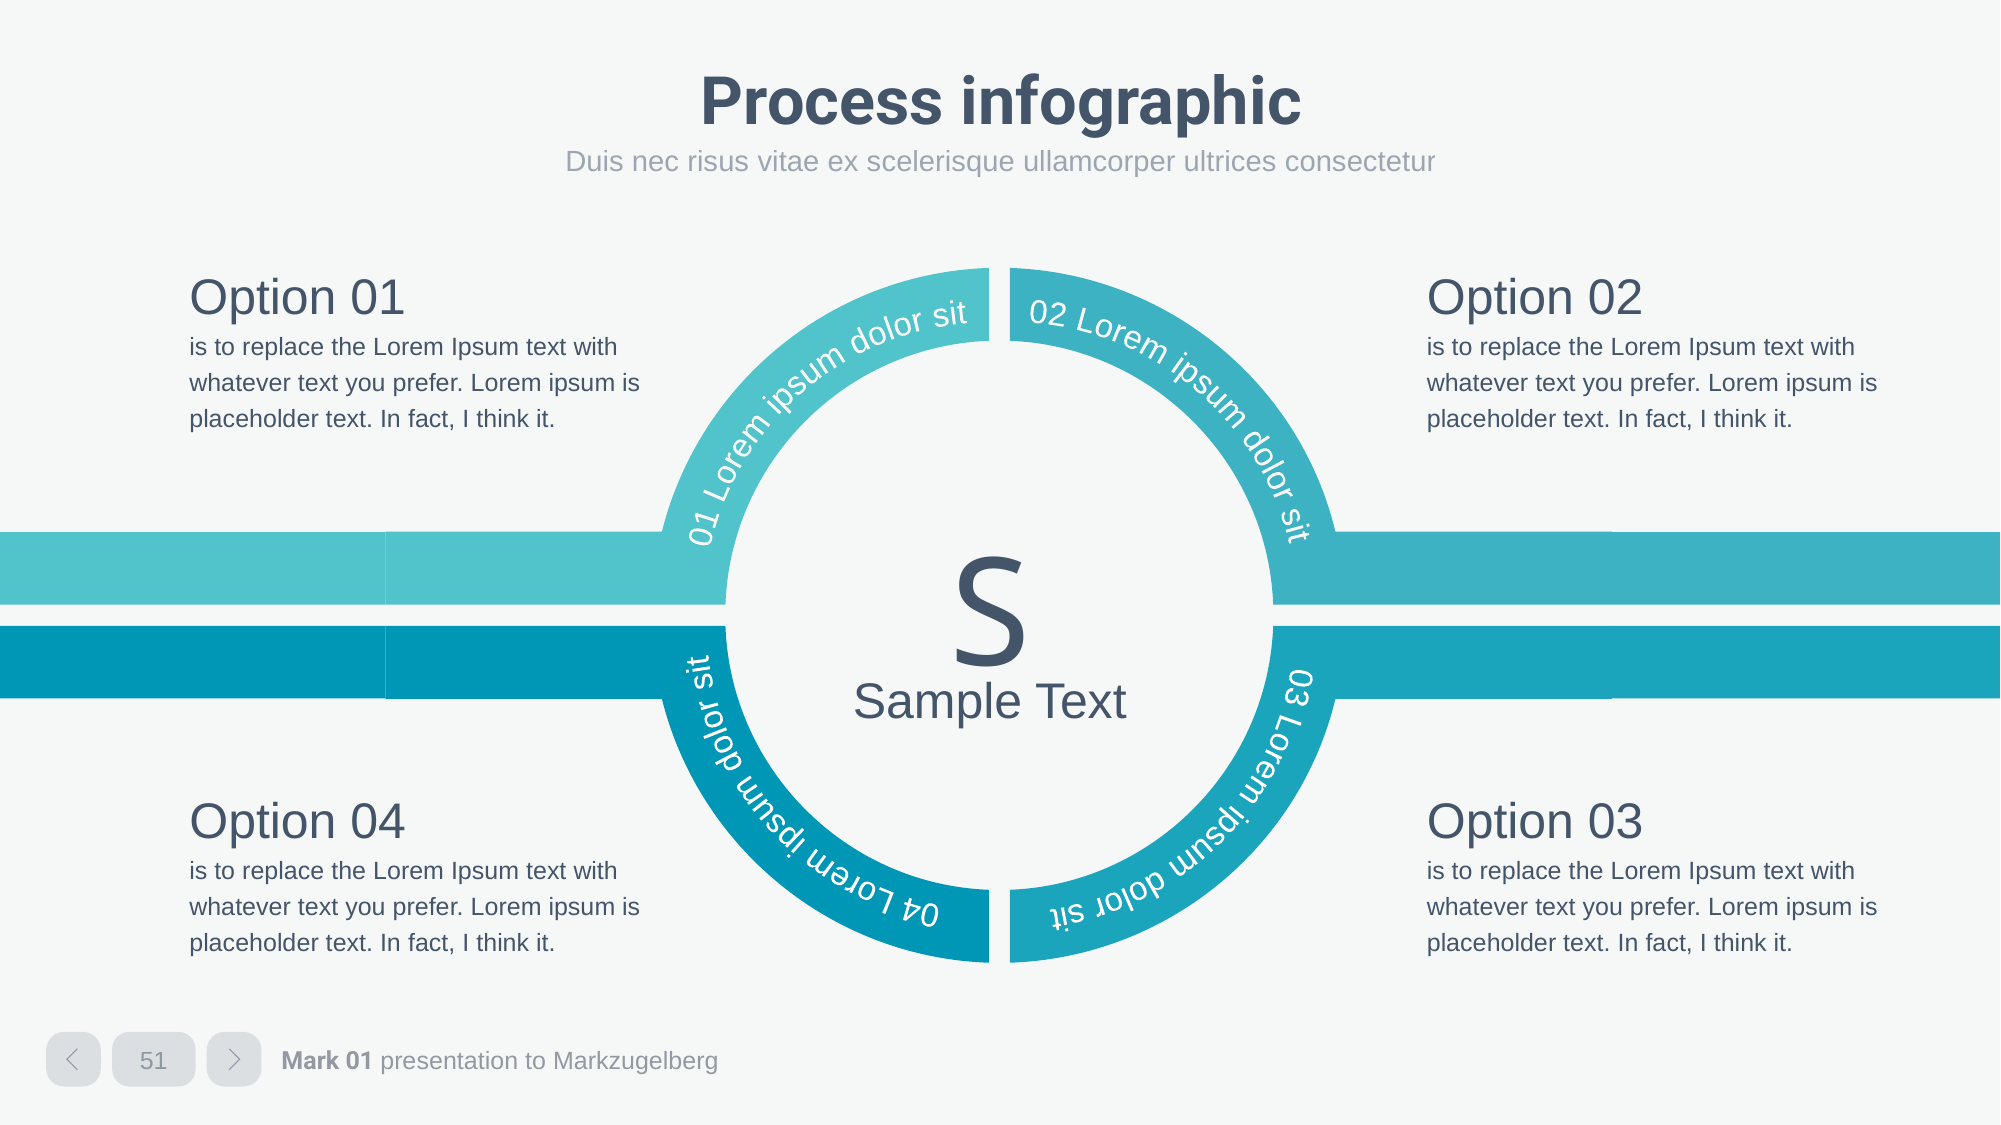

# Process infographic
Duis nec risus vitae ex scelerisque ullamcorper ultrices consectetur
Option 01
is to replace the Lorem Ipsum text with whatever text you prefer. Lorem ipsum is placeholder text. In fact, I think it.
Option 02
is to replace the Lorem Ipsum text with whatever text you prefer. Lorem ipsum is placeholder text. In fact, I think it.

02 Lorem ipsum dolor sit
01 Lorem ipsum dolor sit
04 Lorem ipsum dolor sit
03 Lorem ipsum dolor sit
S

Sample Text
Option 04
is to replace the Lorem Ipsum text with whatever text you prefer. Lorem ipsum is placeholder text. In fact, I think it.
Option 03
is to replace the Lorem Ipsum text with whatever text you prefer. Lorem ipsum is placeholder text. In fact, I think it.